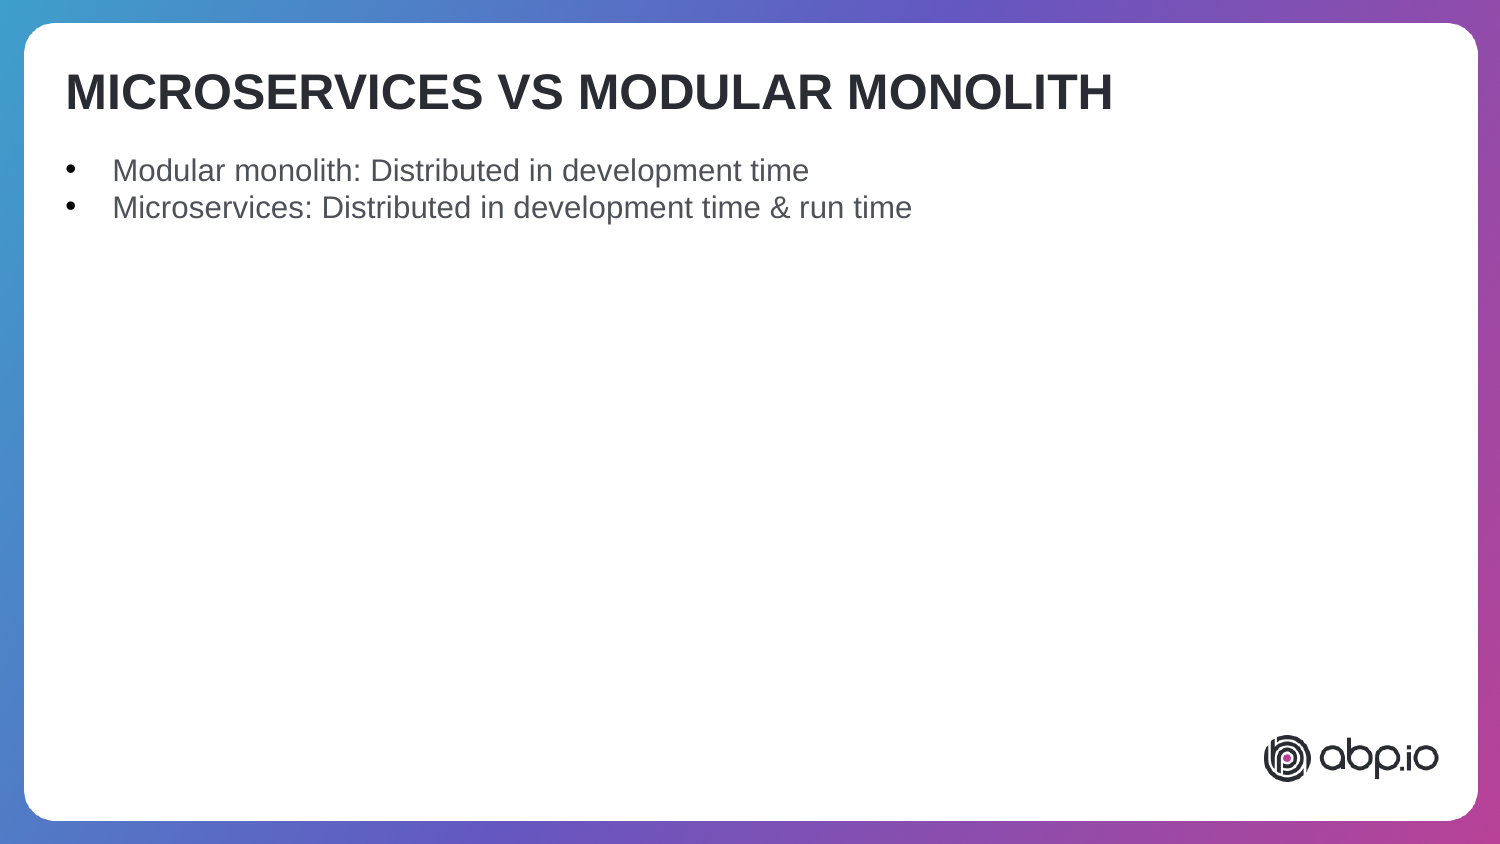

MICROSERVICES VS MODULAR MONOLITH
Modular monolith: Distributed in development time
Microservices: Distributed in development time & run time